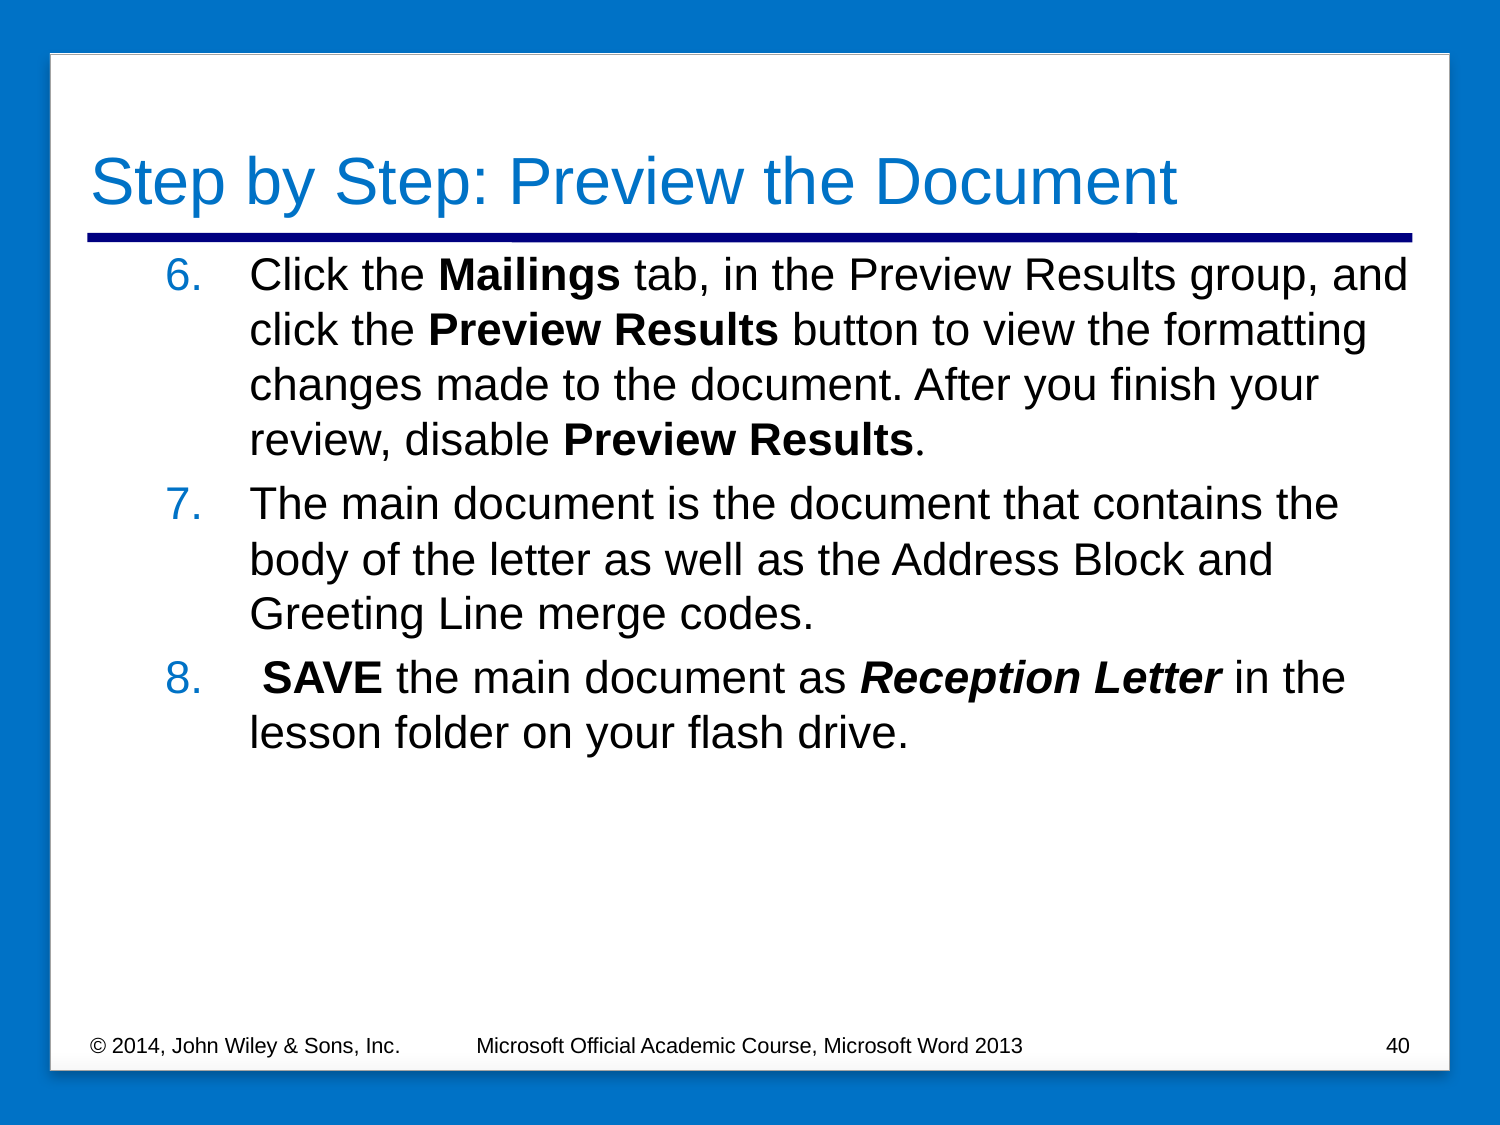

# Step by Step: Preview the Document
Click the Mailings tab, in the Preview Results group, and click the Preview Results button to view the formatting changes made to the document. After you finish your review, disable Preview Results.
The main document is the document that contains the body of the letter as well as the Address Block and Greeting Line merge codes.
 SAVE the main document as Reception Letter in the lesson folder on your flash drive.
© 2014, John Wiley & Sons, Inc.
Microsoft Official Academic Course, Microsoft Word 2013
40